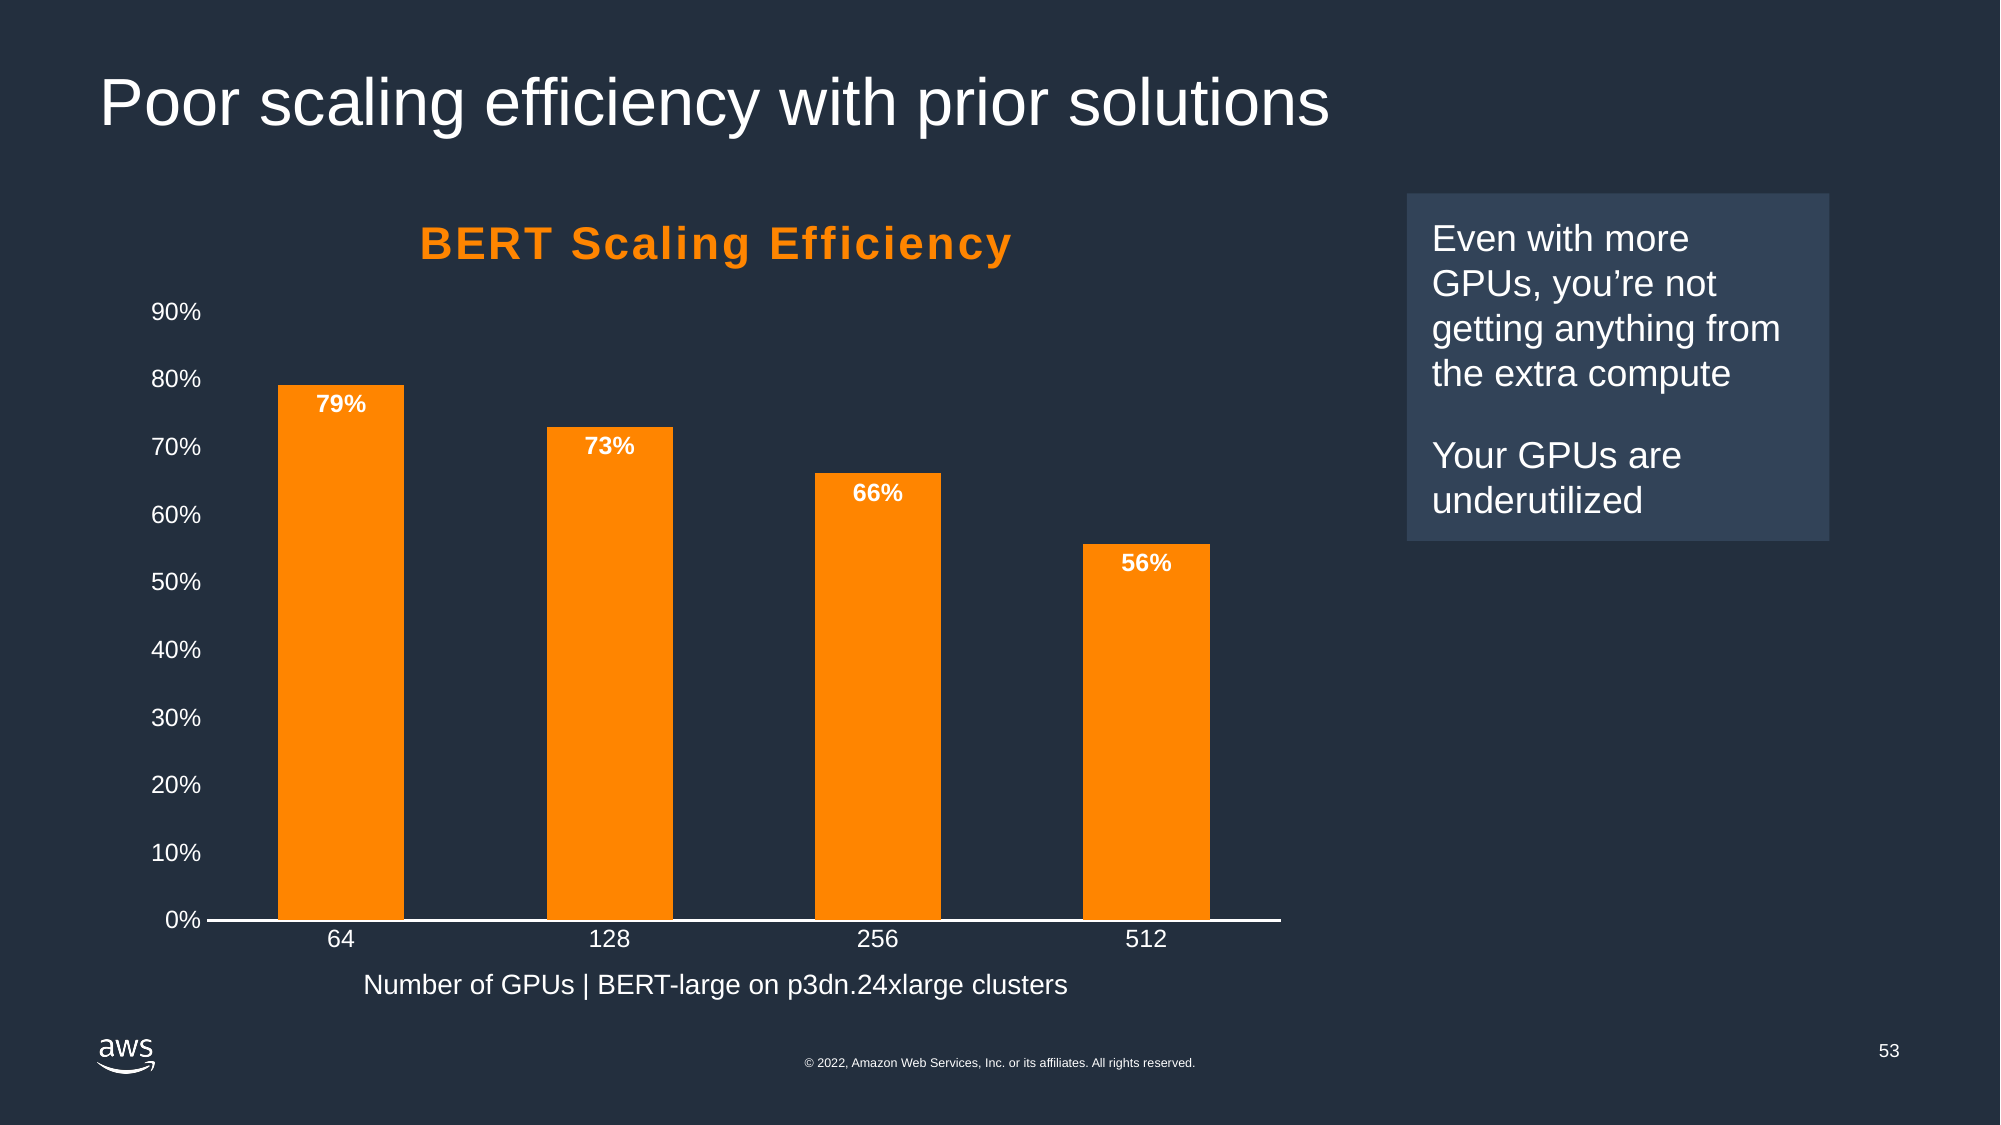

# Poor scaling efficiency with prior solutions

### Chart: BERT Scaling Efficiency

| Category | Scaling Efficiency |
|---|---|
| 64 | 0.792 |
| 128 | 0.73 |
| 256 | 0.661 |
| 512 | 0.557 |
Number of GPUs | BERT-large on p3dn.24xlarge clusters
Even with more GPUs, you’re not getting anything from the extra compute
Your GPUs are underutilized
53